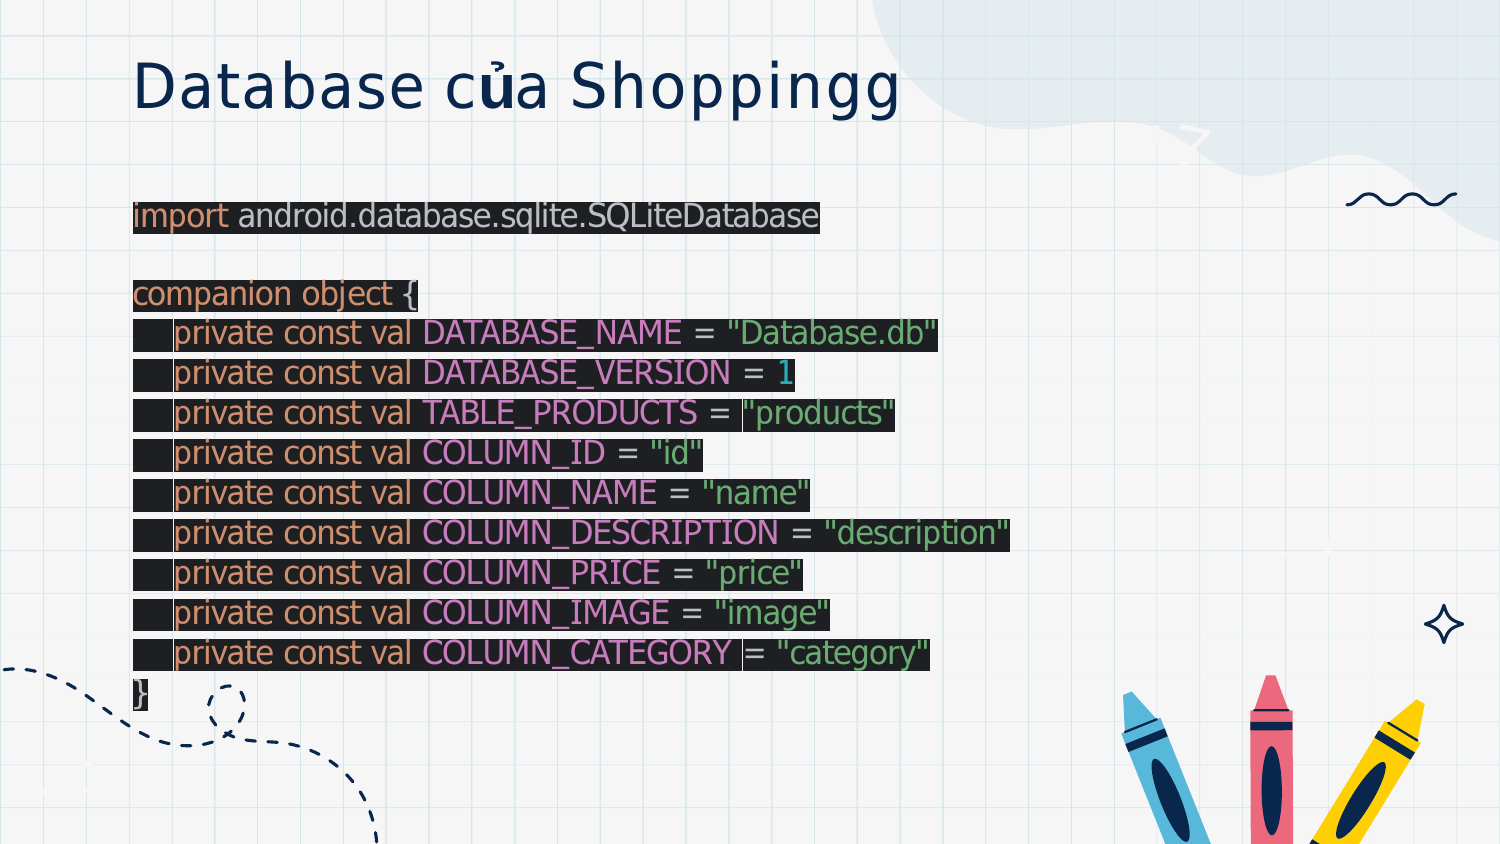

# Database của Shoppingg
+7
import android.database.sqlite.SQLiteDatabase

companion object {
    private const val DATABASE_NAME = "Database.db"
    private const val DATABASE_VERSION = 1
    private const val TABLE_PRODUCTS = "products"
    private const val COLUMN_ID = "id"
    private const val COLUMN_NAME = "name"
    private const val COLUMN_DESCRIPTION = "description"
    private const val COLUMN_PRICE = "price"
    private const val COLUMN_IMAGE = "image"
    private const val COLUMN_CATEGORY = "category"
}
-5

-4